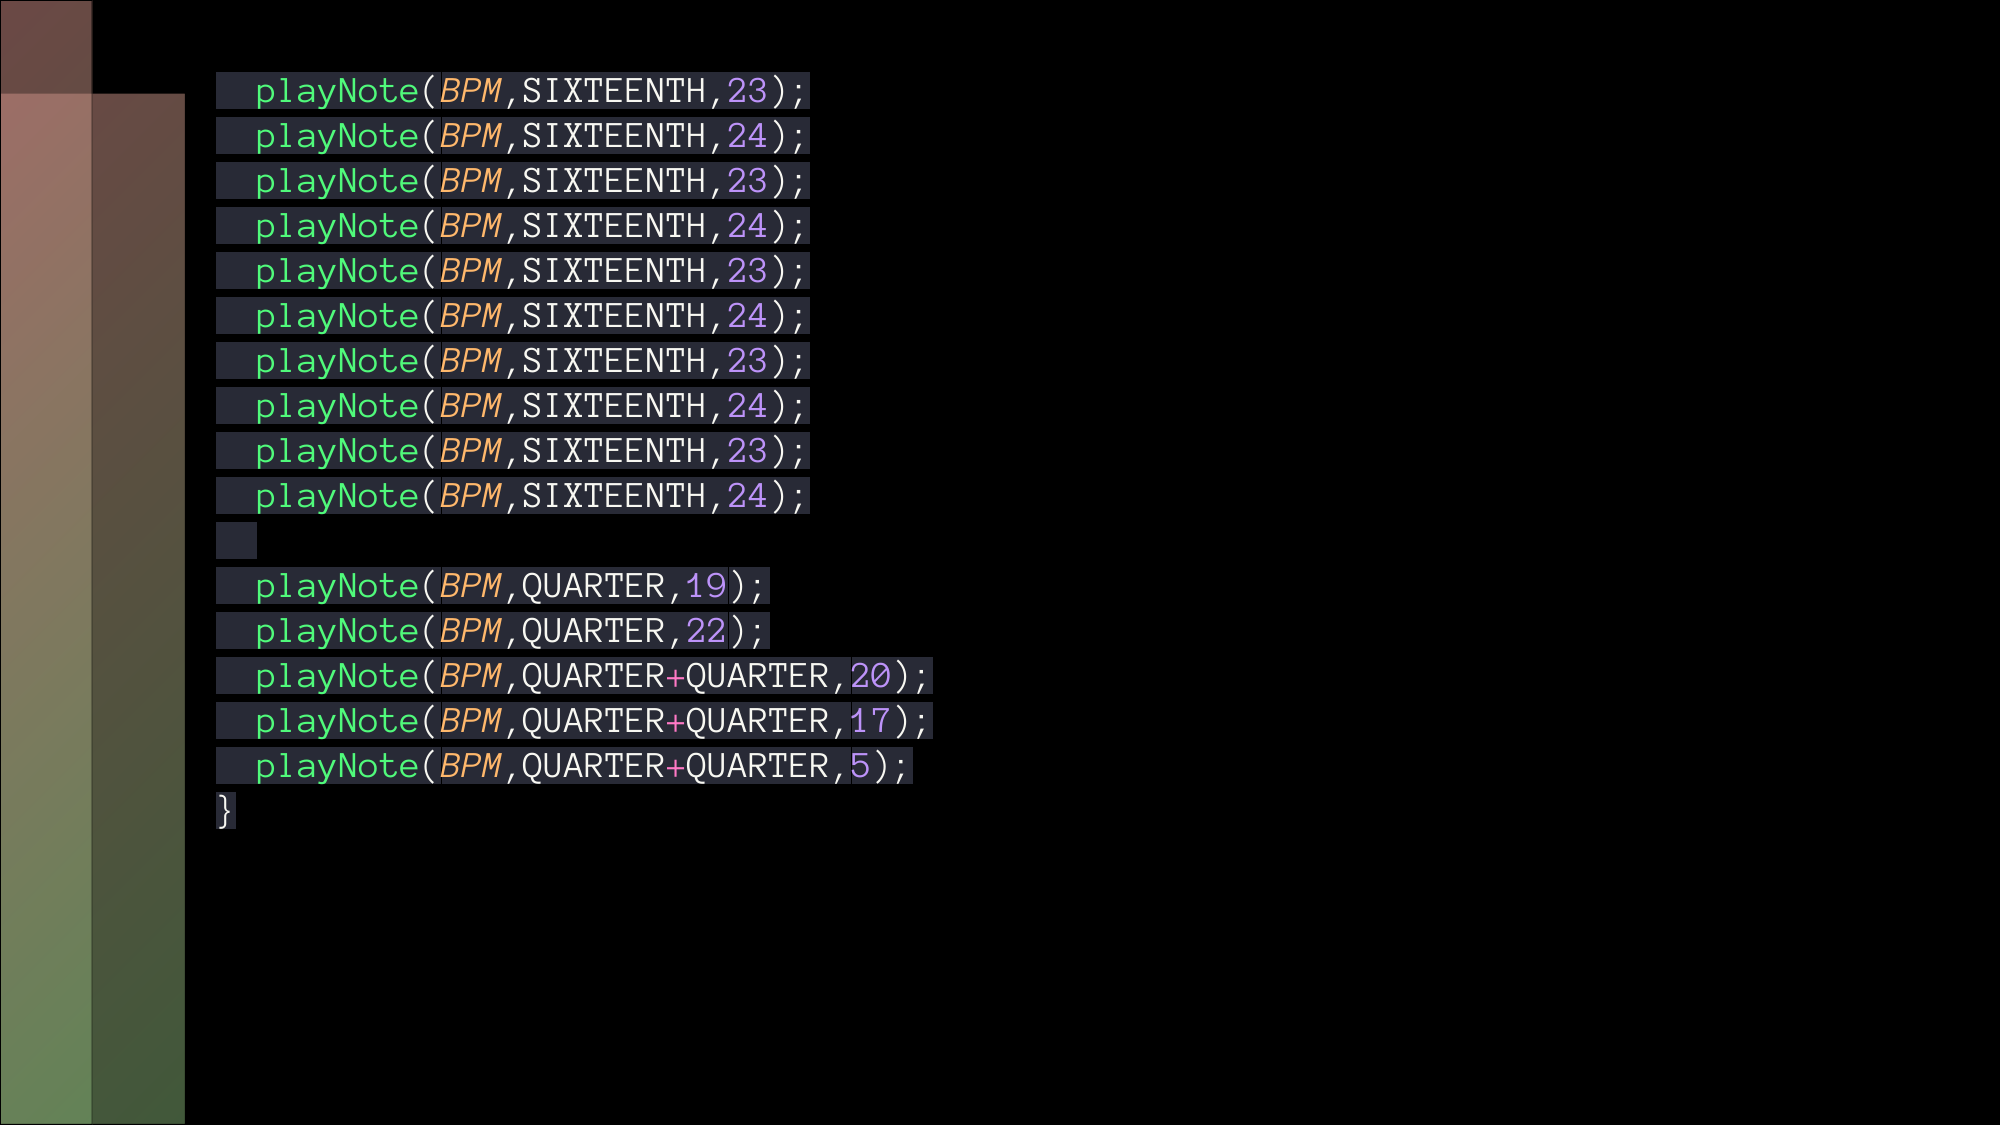

playNote(BPM,SIXTEENTH,23);
  playNote(BPM,SIXTEENTH,24);
  playNote(BPM,SIXTEENTH,23);
  playNote(BPM,SIXTEENTH,24);
  playNote(BPM,SIXTEENTH,23);
  playNote(BPM,SIXTEENTH,24);
  playNote(BPM,SIXTEENTH,23);
  playNote(BPM,SIXTEENTH,24);
  playNote(BPM,SIXTEENTH,23);
  playNote(BPM,SIXTEENTH,24);

  playNote(BPM,QUARTER,19);
  playNote(BPM,QUARTER,22);
  playNote(BPM,QUARTER+QUARTER,20);
  playNote(BPM,QUARTER+QUARTER,17);
  playNote(BPM,QUARTER+QUARTER,5);
}